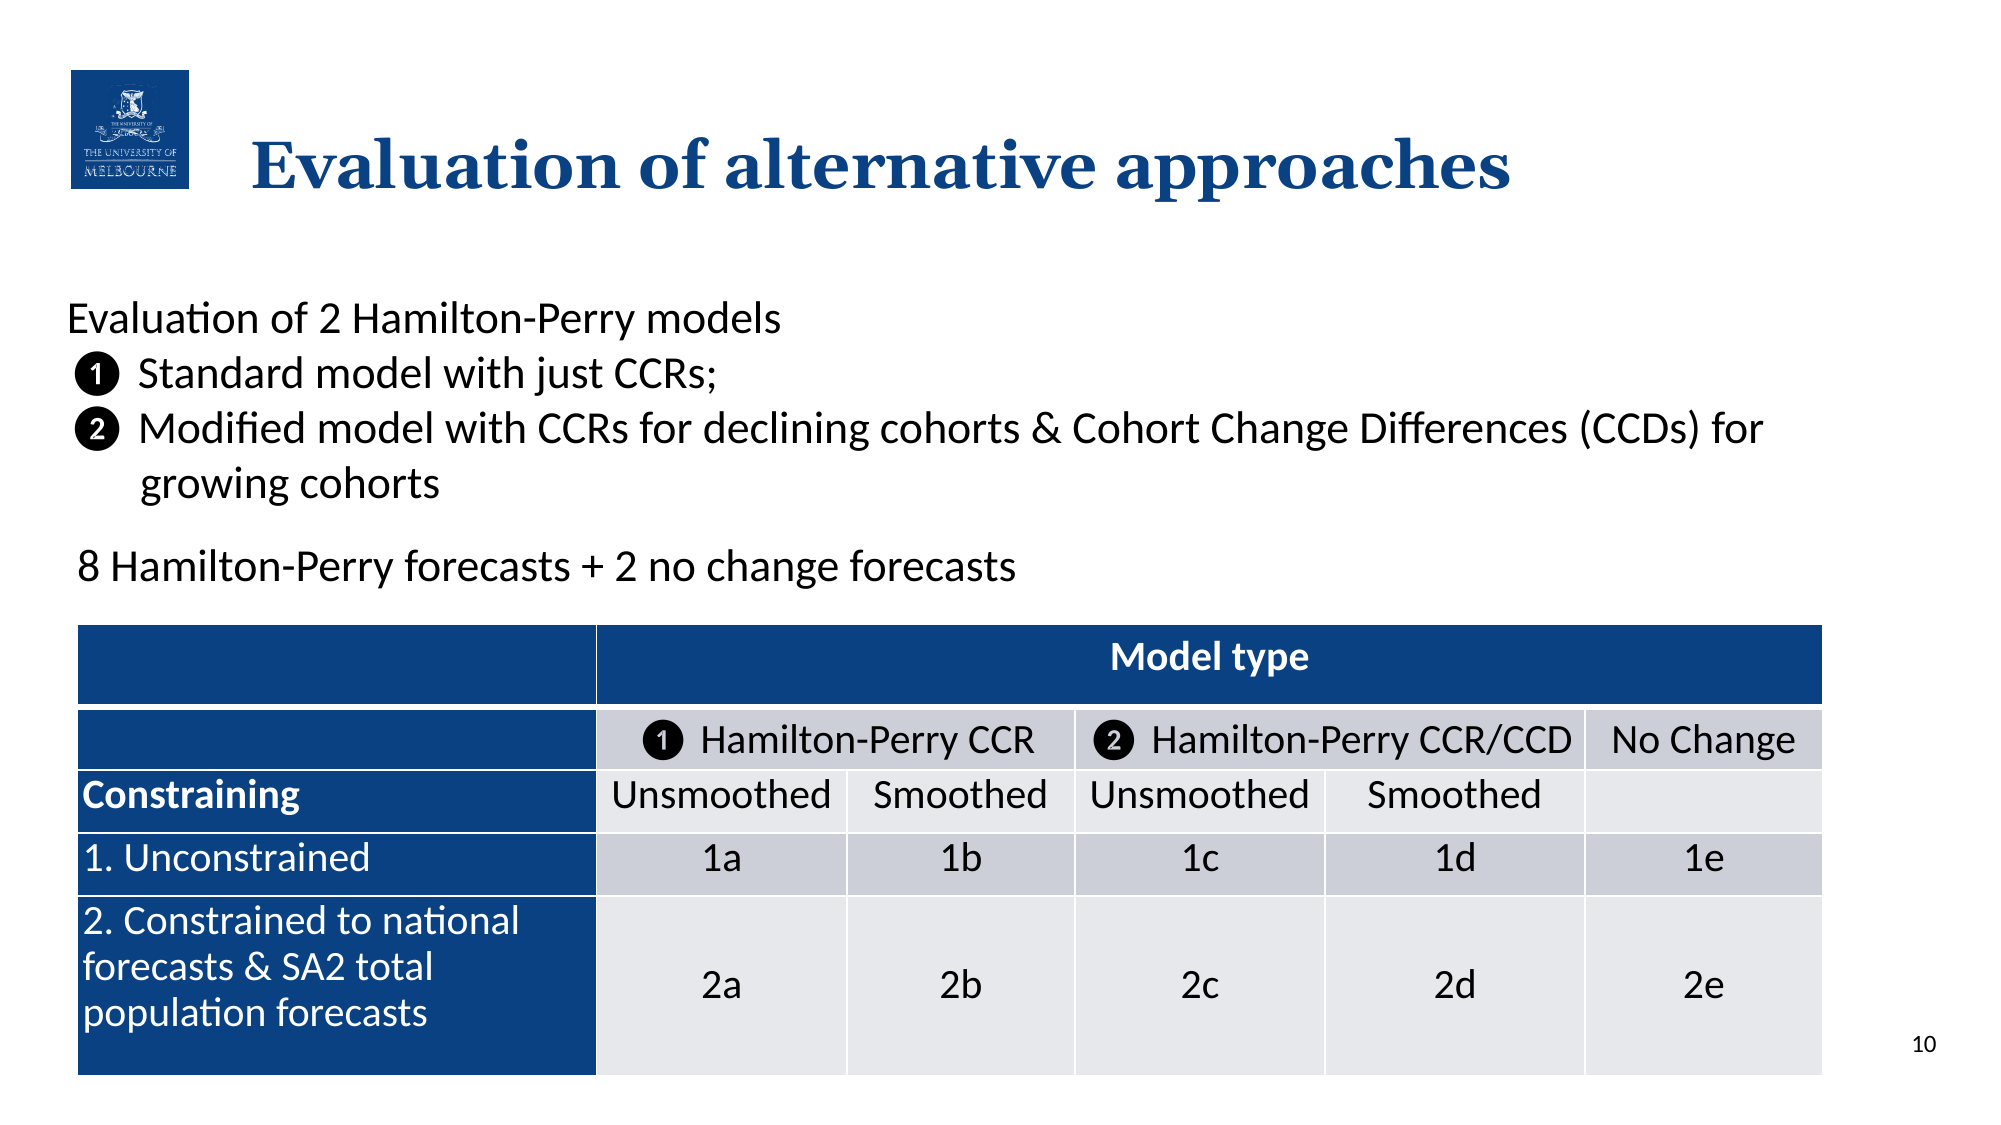

# Evaluation of alternative approaches
Evaluation of 2 Hamilton-Perry models
❶ Standard model with just CCRs;
❷ Modified model with CCRs for declining cohorts & Cohort Change Differences (CCDs) for growing cohorts

 8 Hamilton-Perry forecasts + 2 no change forecasts
|  | Model type |  |  |  |  |
| --- | --- | --- | --- | --- | --- |
|  | ❶ Hamilton-Perry CCR |  | ❷ Hamilton-Perry CCR/CCD |  | No Change |
| Constraining | Unsmoothed | Smoothed | Unsmoothed | Smoothed |  |
| 1. Unconstrained | 1a | 1b | 1c | 1d | 1e |
| 2. Constrained to national forecasts & SA2 total population forecasts | 2a | 2b | 2c | 2d | 2e |
10